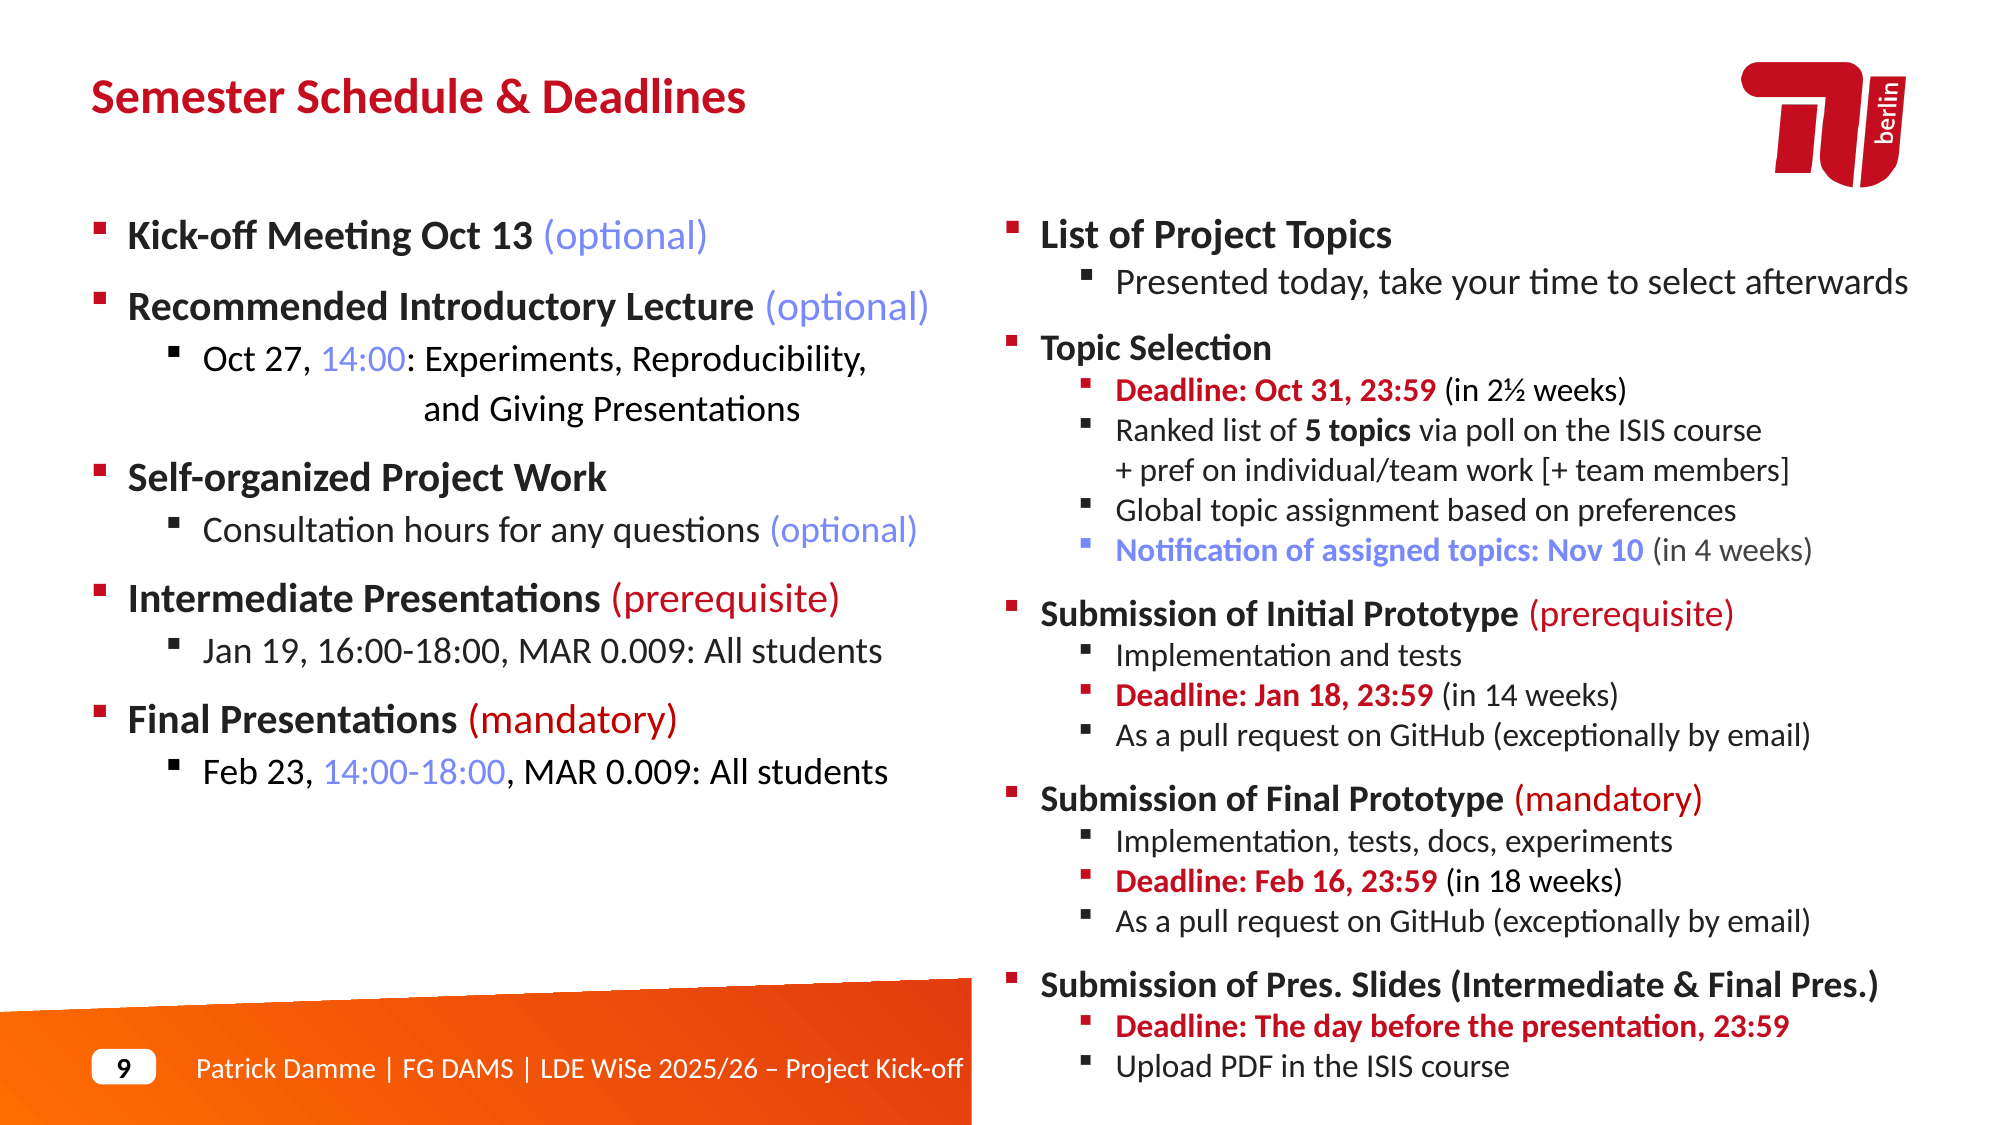

Semester Schedule & Deadlines
List of Project Topics
Presented today, take your time to select afterwards
Topic Selection
Deadline: Oct 31, 23:59 (in 2½ weeks)
Ranked list of 5 topics via poll on the ISIS course
+ pref on individual/team work [+ team members]
Global topic assignment based on preferences
Notification of assigned topics: Nov 10 (in 4 weeks)
Submission of Initial Prototype (prerequisite)
Implementation and tests
Deadline: Jan 18, 23:59 (in 14 weeks)
As a pull request on GitHub (exceptionally by email)
Submission of Final Prototype (mandatory)
Implementation, tests, docs, experiments
Deadline: Feb 16, 23:59 (in 18 weeks)
As a pull request on GitHub (exceptionally by email)
Submission of Pres. Slides (Intermediate & Final Pres.)
Deadline: The day before the presentation, 23:59
Upload PDF in the ISIS course
Kick-off Meeting Oct 13 (optional)
Recommended Introductory Lecture (optional)
Oct 27, 14:00: Experiments, Reproducibility,
                          and Giving Presentations
Self-organized Project Work
Consultation hours for any questions (optional)
Intermediate Presentations (prerequisite)
Jan 19, 16:00-18:00, MAR 0.009: All students
Final Presentations (mandatory)
Feb 23, 14:00-18:00, MAR 0.009: All students